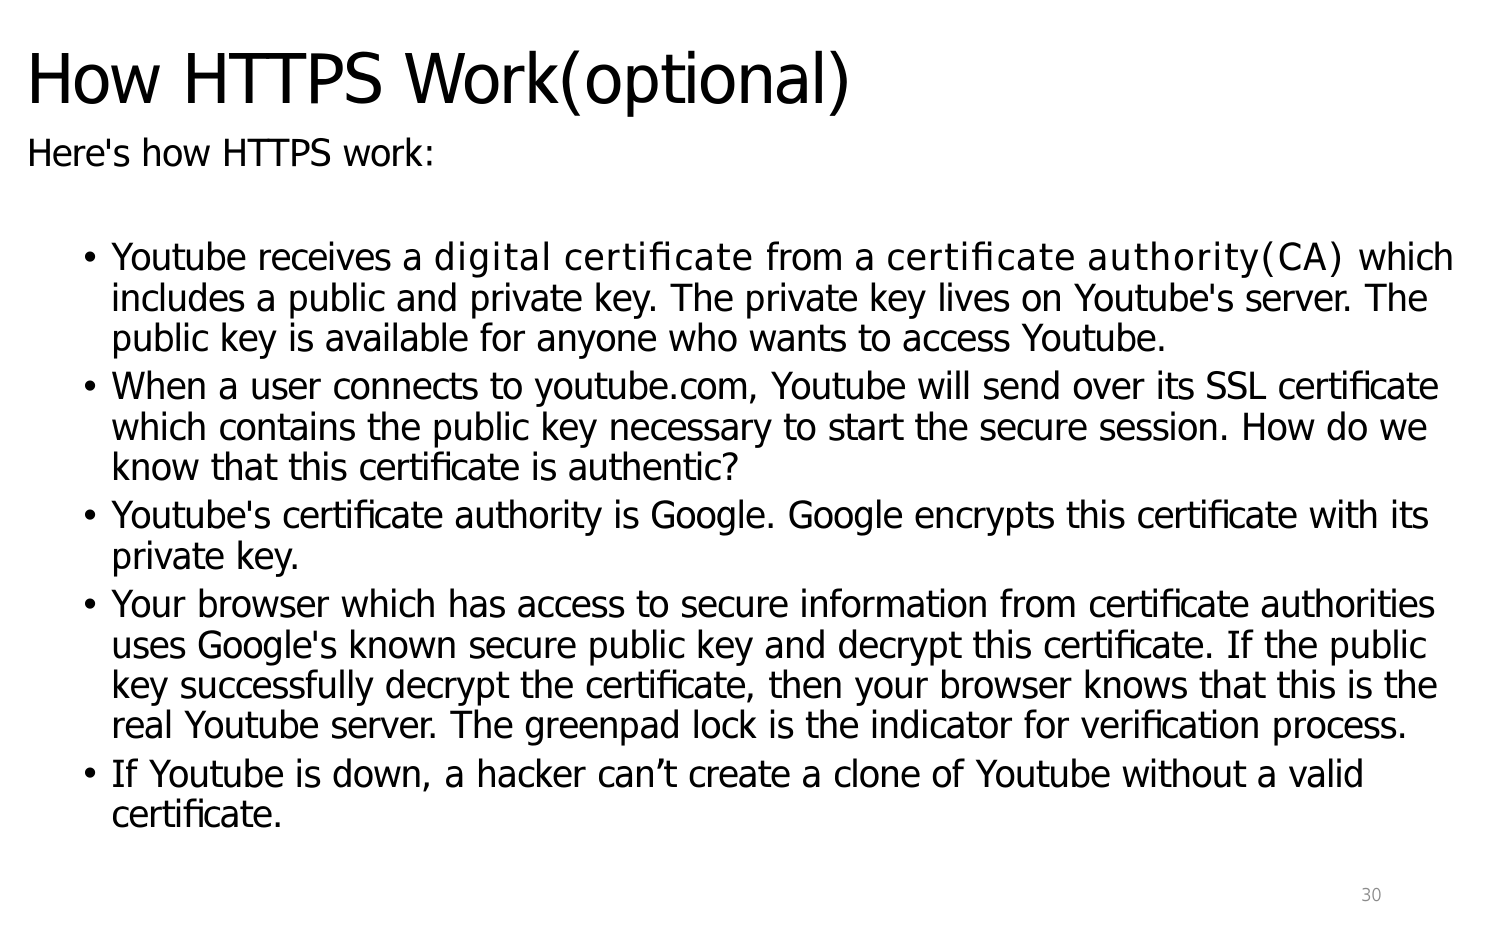

# How HTTPS Work(optional)
Here's how HTTPS work:

Youtube receives a digital certificate from a certificate authority(CA) which includes a public and private key. The private key lives on Youtube's server. The public key is available for anyone who wants to access Youtube.
When a user connects to youtube.com, Youtube will send over its SSL certificate which contains the public key necessary to start the secure session. How do we know that this certificate is authentic?
Youtube's certificate authority is Google. Google encrypts this certificate with its private key.
Your browser which has access to secure information from certificate authorities uses Google's known secure public key and decrypt this certificate. If the public key successfully decrypt the certificate, then your browser knows that this is the real Youtube server. The greenpad lock is the indicator for verification process.
If Youtube is down, a hacker can’t create a clone of Youtube without a valid certificate.
30